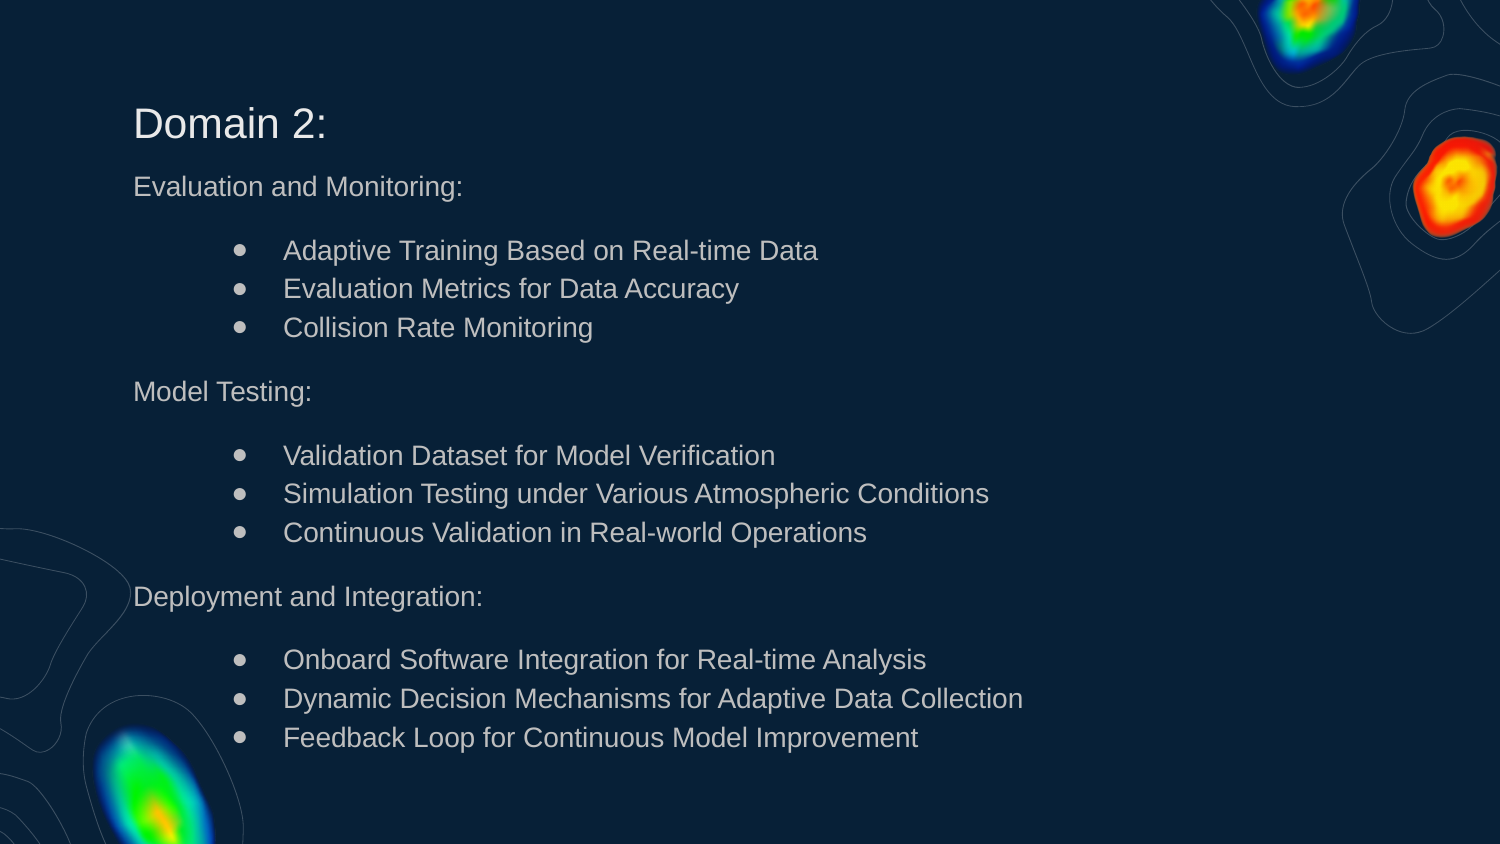

# Domain 2:

Evaluation and Monitoring:
Adaptive Training Based on Real-time Data
Evaluation Metrics for Data Accuracy
Collision Rate Monitoring
Model Testing:
Validation Dataset for Model Verification
Simulation Testing under Various Atmospheric Conditions
Continuous Validation in Real-world Operations
Deployment and Integration:
Onboard Software Integration for Real-time Analysis
Dynamic Decision Mechanisms for Adaptive Data Collection
Feedback Loop for Continuous Model Improvement